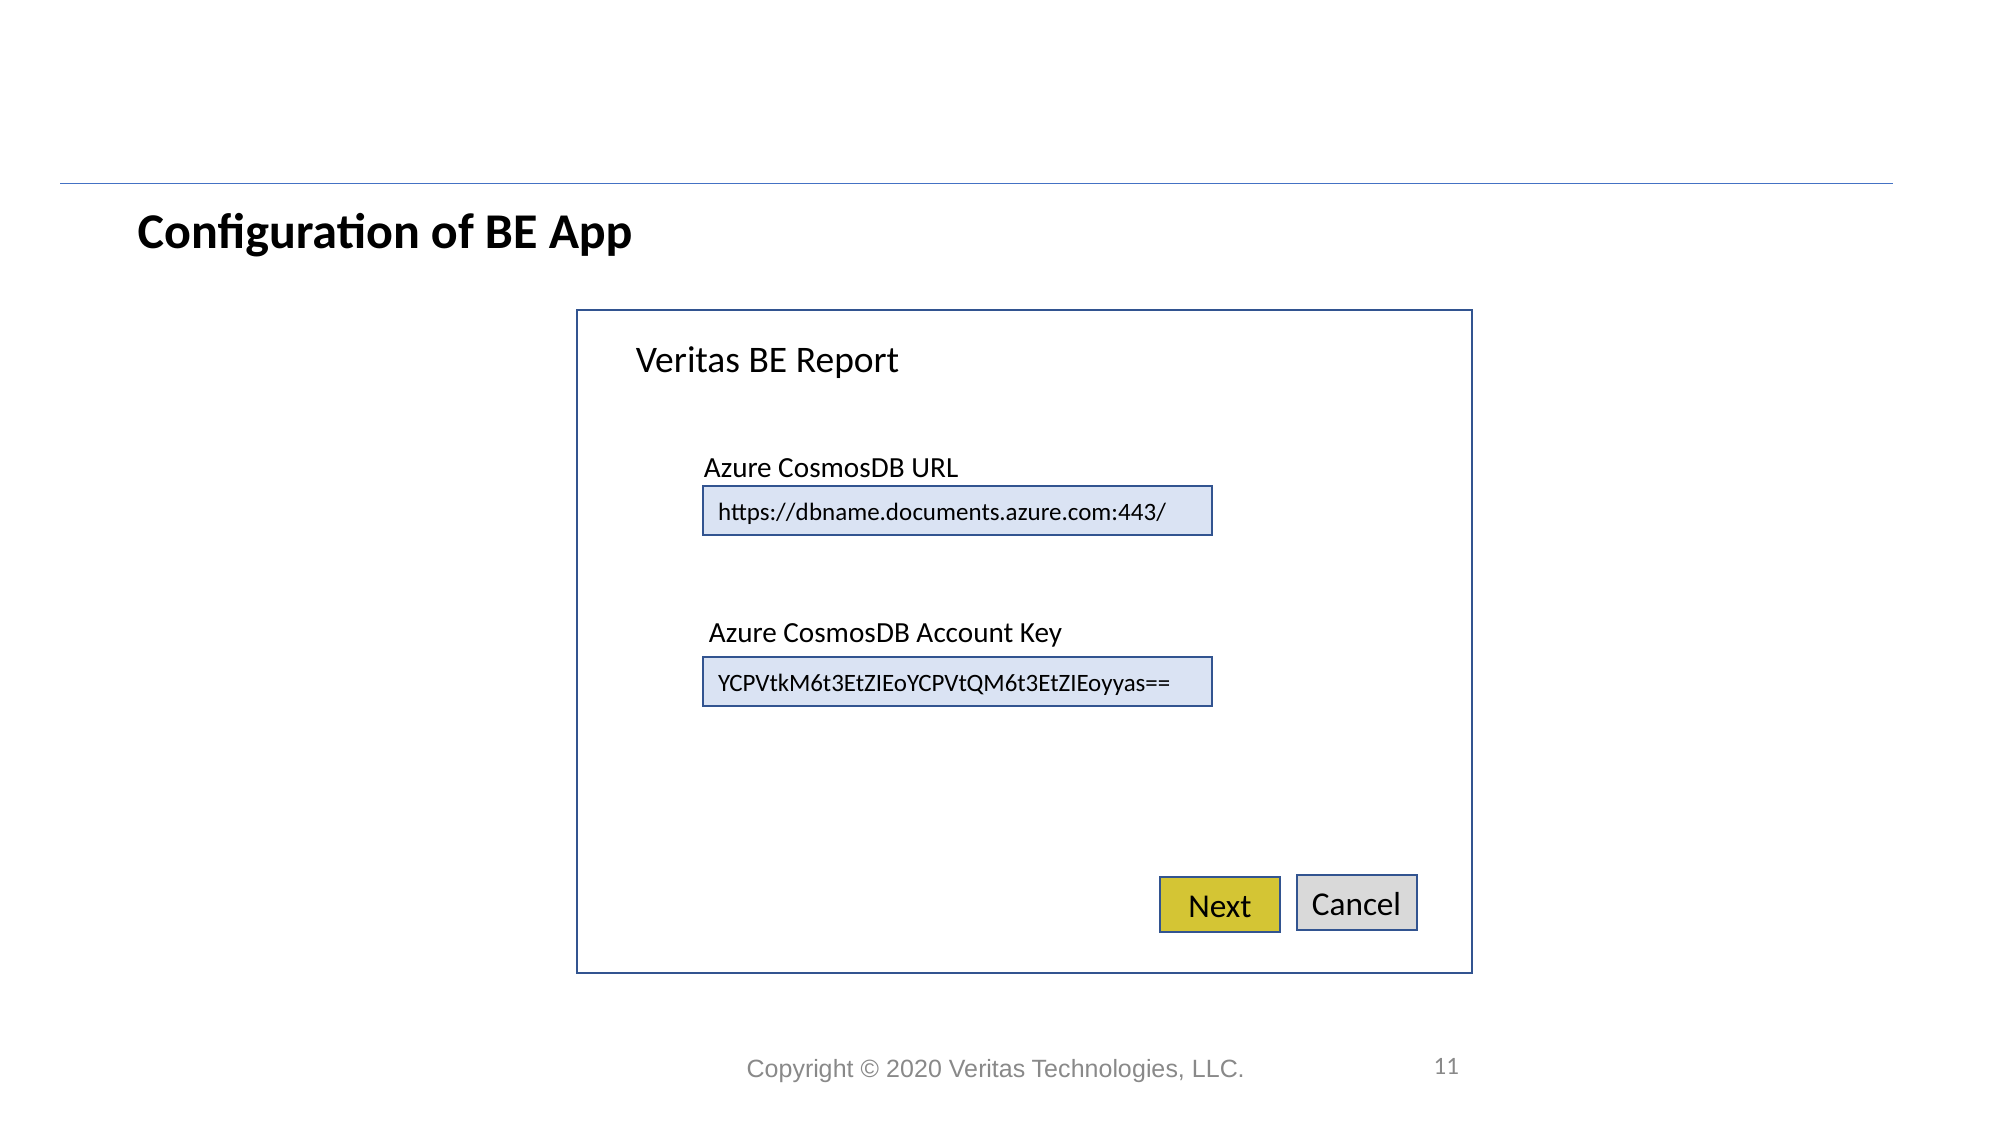

# Screenshot
Configuration of BE App

Veritas BE Report
Azure CosmosDB URL
https://dbname.documents.azure.com:443/
Azure CosmosDB Account Key
YCPVtkM6t3EtZIEoYCPVtQM6t3EtZIEoyyas==
Cancel
Next
11
Copyright © 2020 Veritas Technologies, LLC.